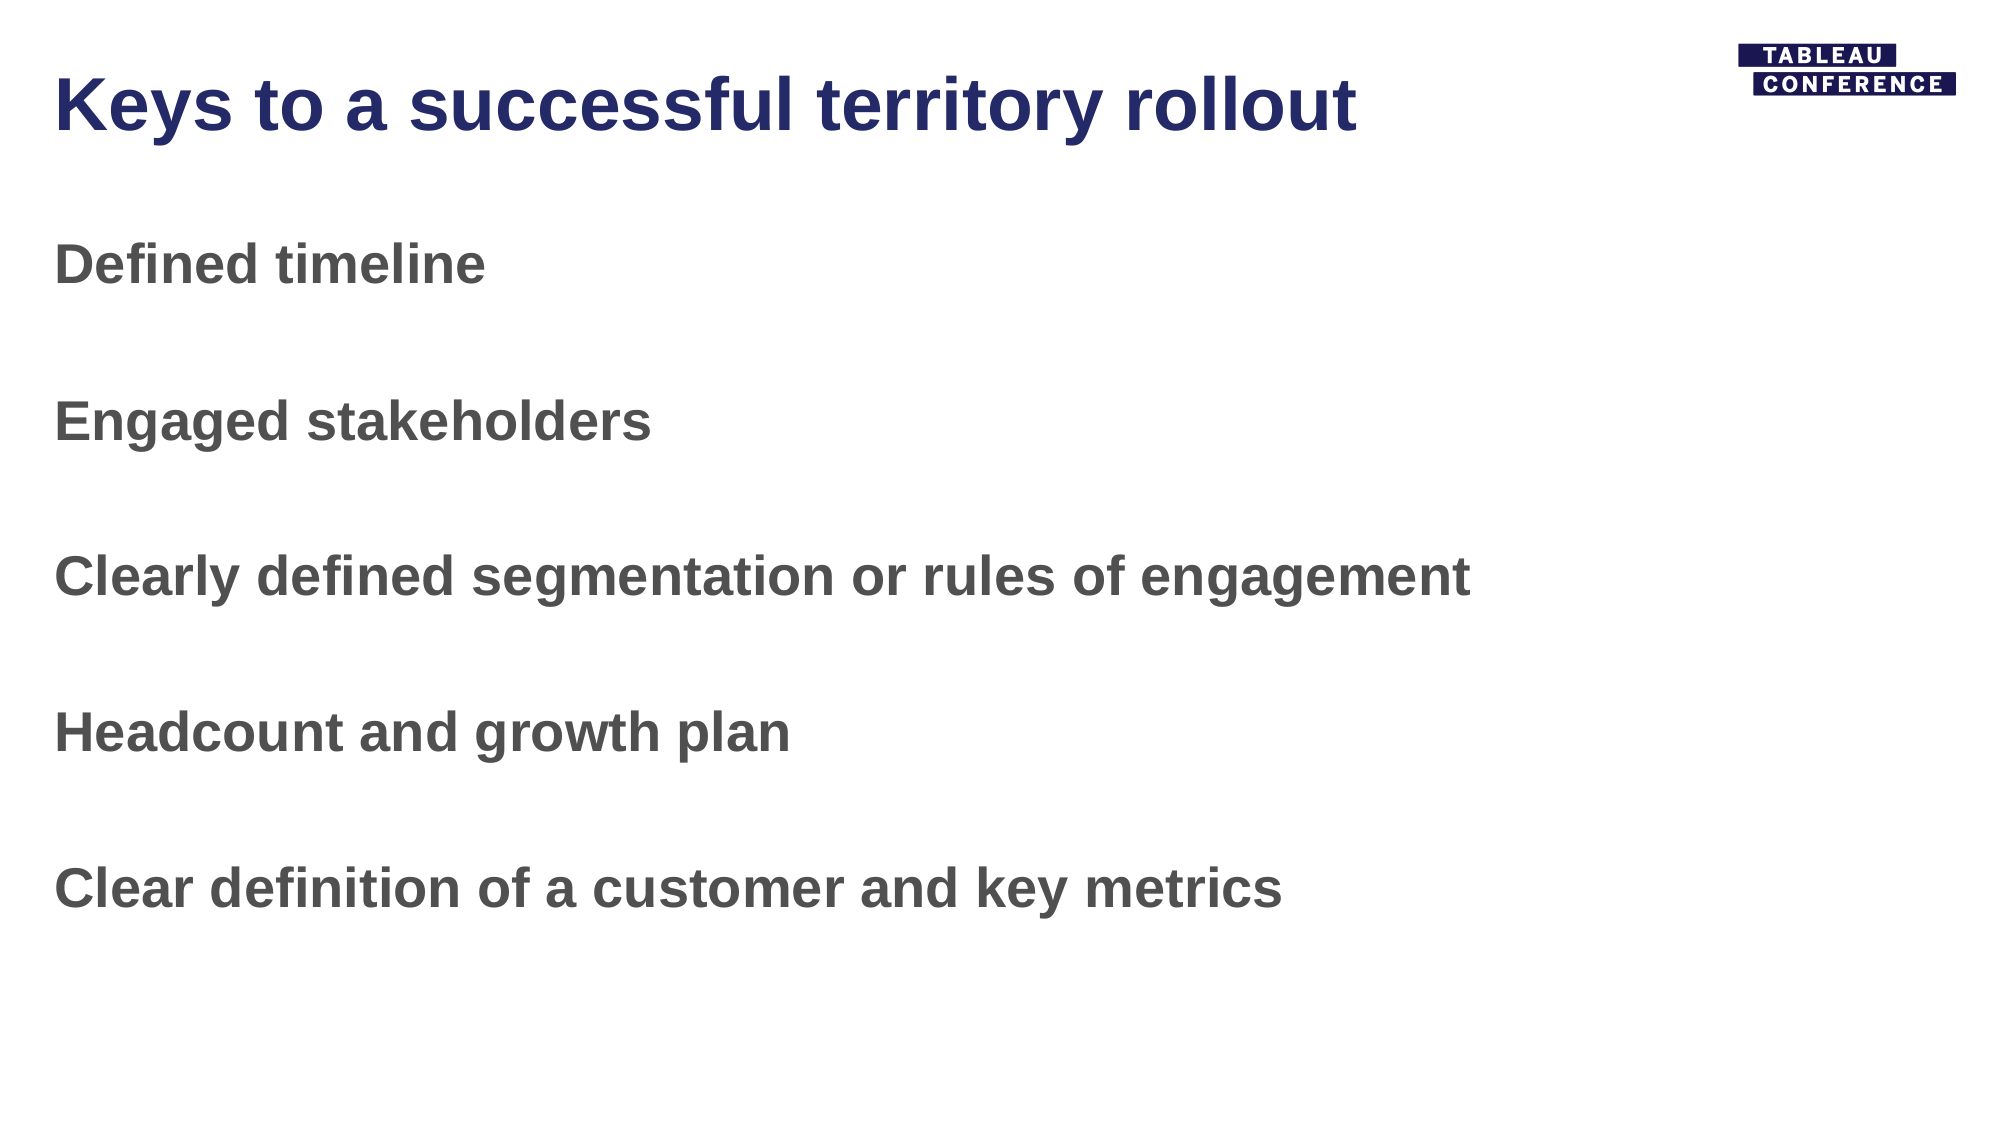

# Keys to a successful territory rollout
Defined timeline

Engaged stakeholders

Clearly defined segmentation or rules of engagement

Headcount and growth plan

Clear definition of a customer and key metrics